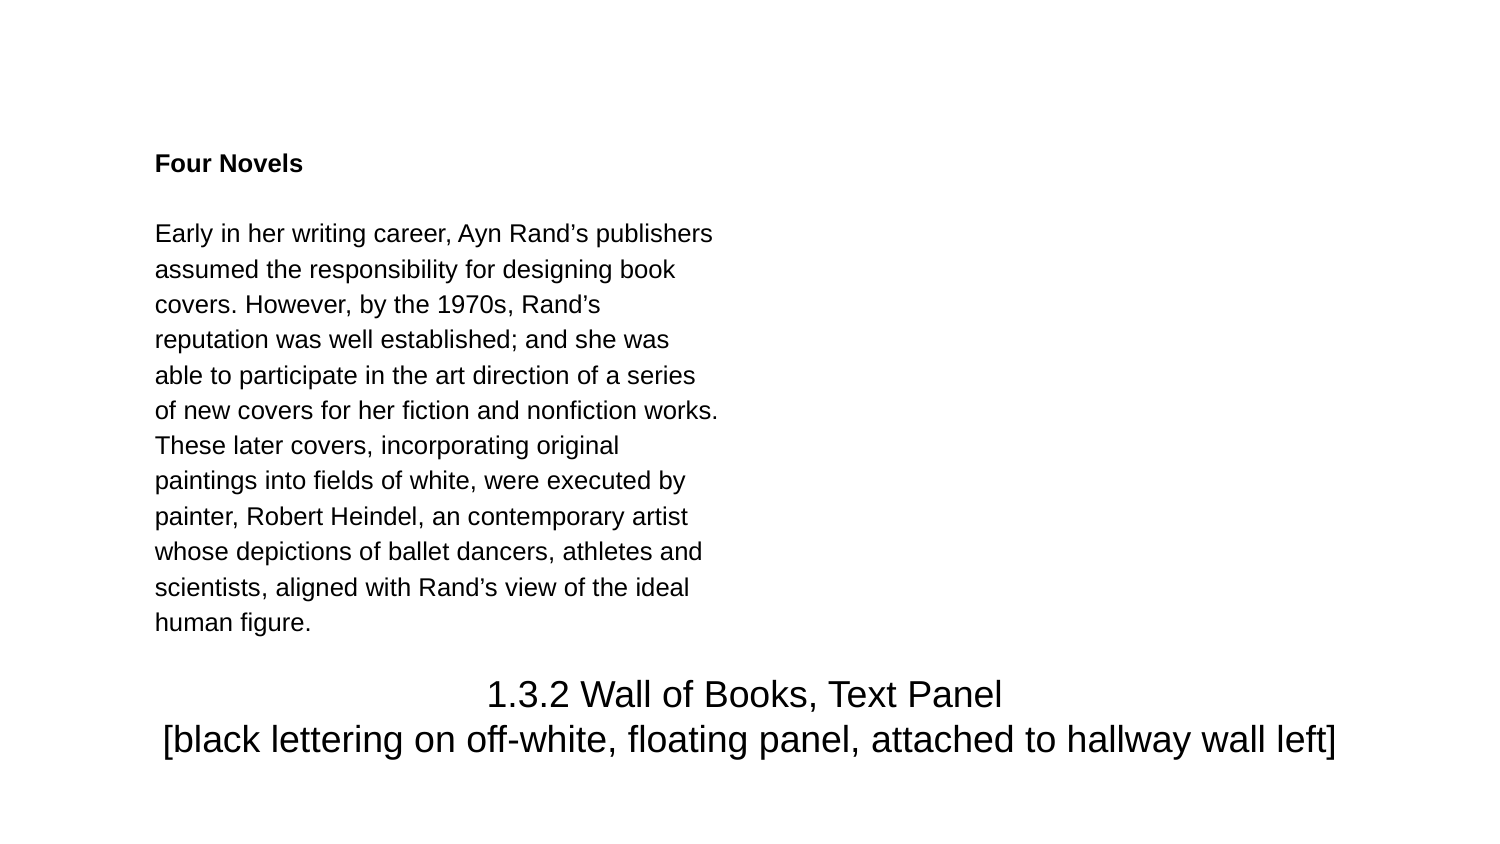

Four Novels

Early in her writing career, Ayn Rand’s publishers assumed the responsibility for designing book covers. However, by the 1970s, Rand’s reputation was well established; and she was able to participate in the art direction of a series of new covers for her fiction and nonfiction works. These later covers, incorporating original paintings into fields of white, were executed by painter, Robert Heindel, an contemporary artist whose depictions of ballet dancers, athletes and scientists, aligned with Rand’s view of the ideal human figure.

# 1.3.2 Wall of Books, Text Panel
[black lettering on off-white, floating panel, attached to hallway wall left]